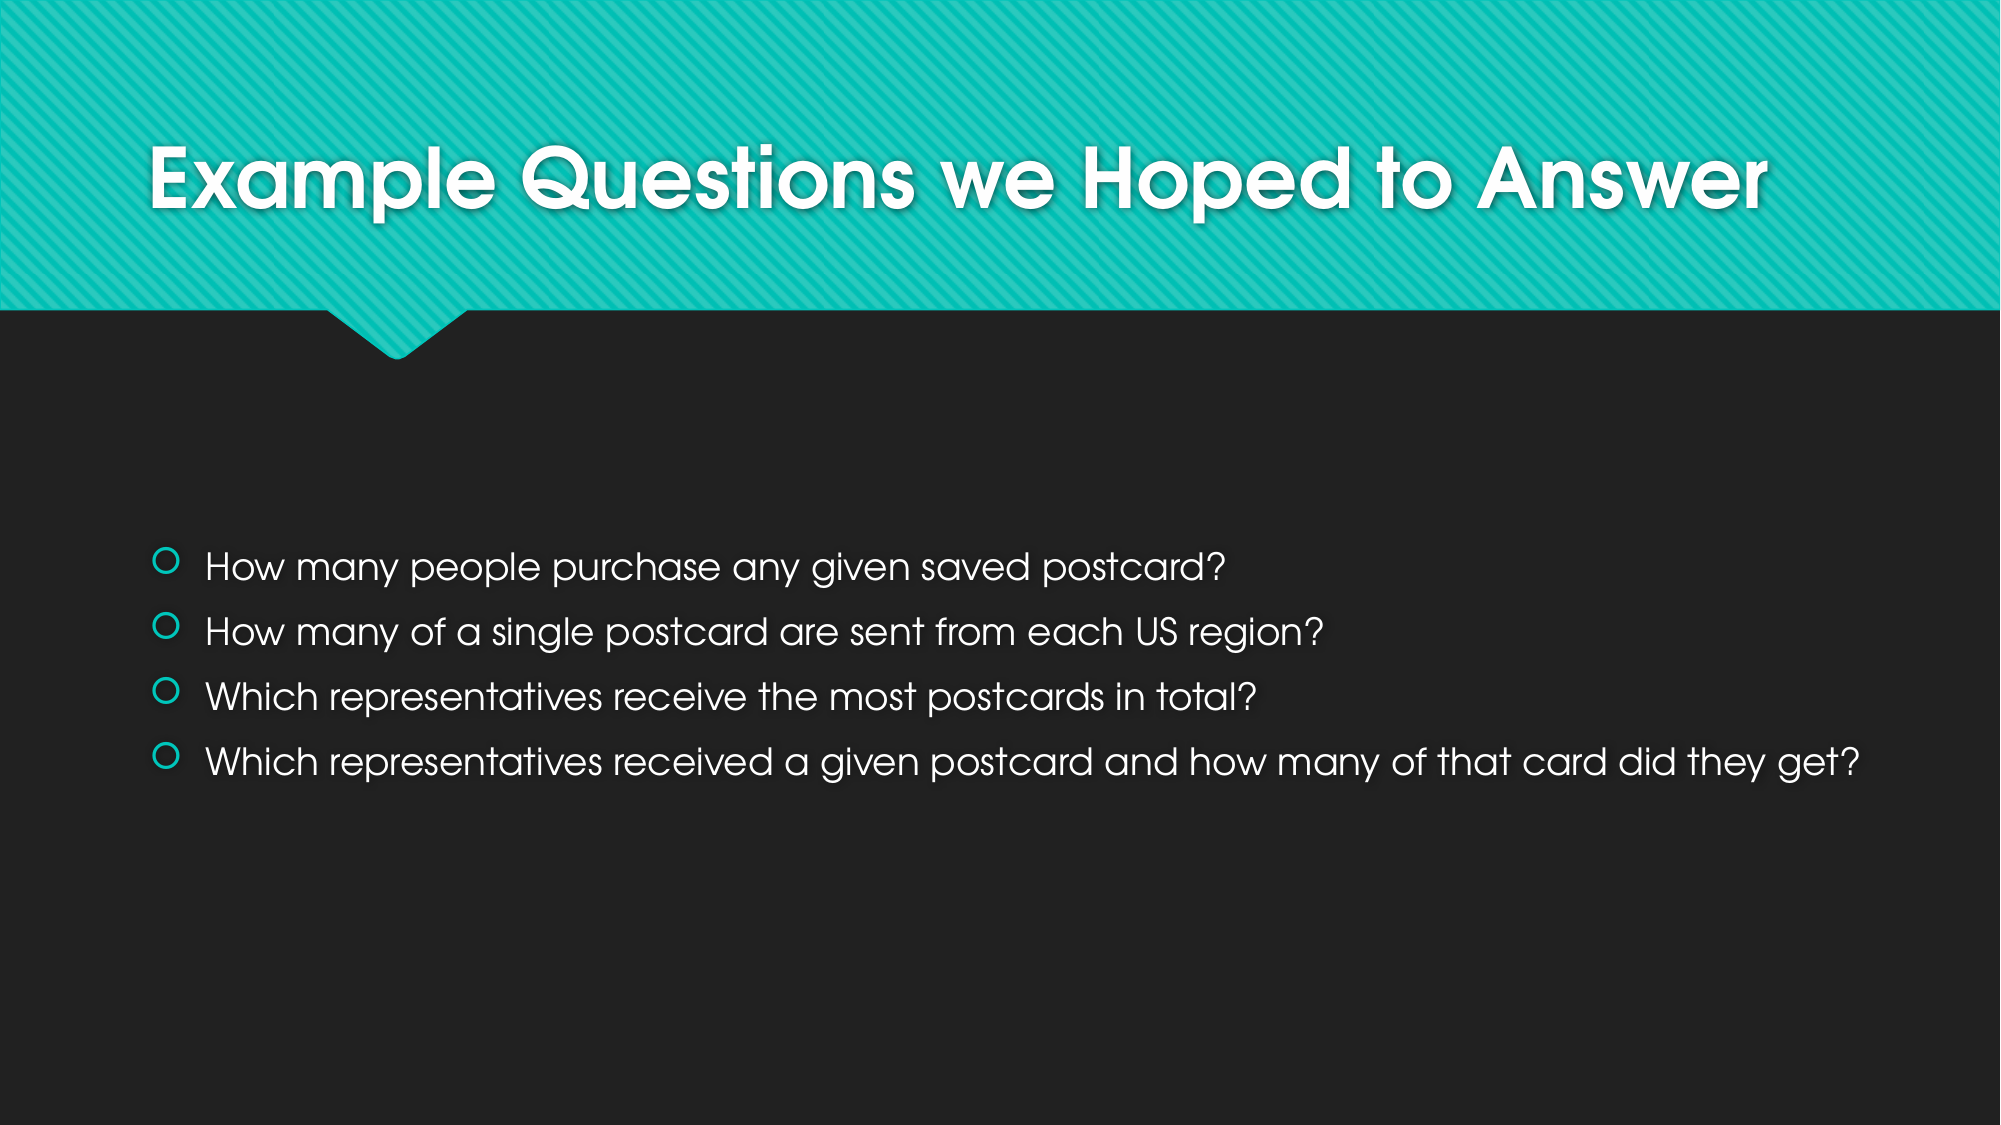

# Example Questions we Hoped to Answer
How many people purchase any given saved postcard?
How many of a single postcard are sent from each US region?
Which representatives receive the most postcards in total?
Which representatives received a given postcard and how many of that card did they get?